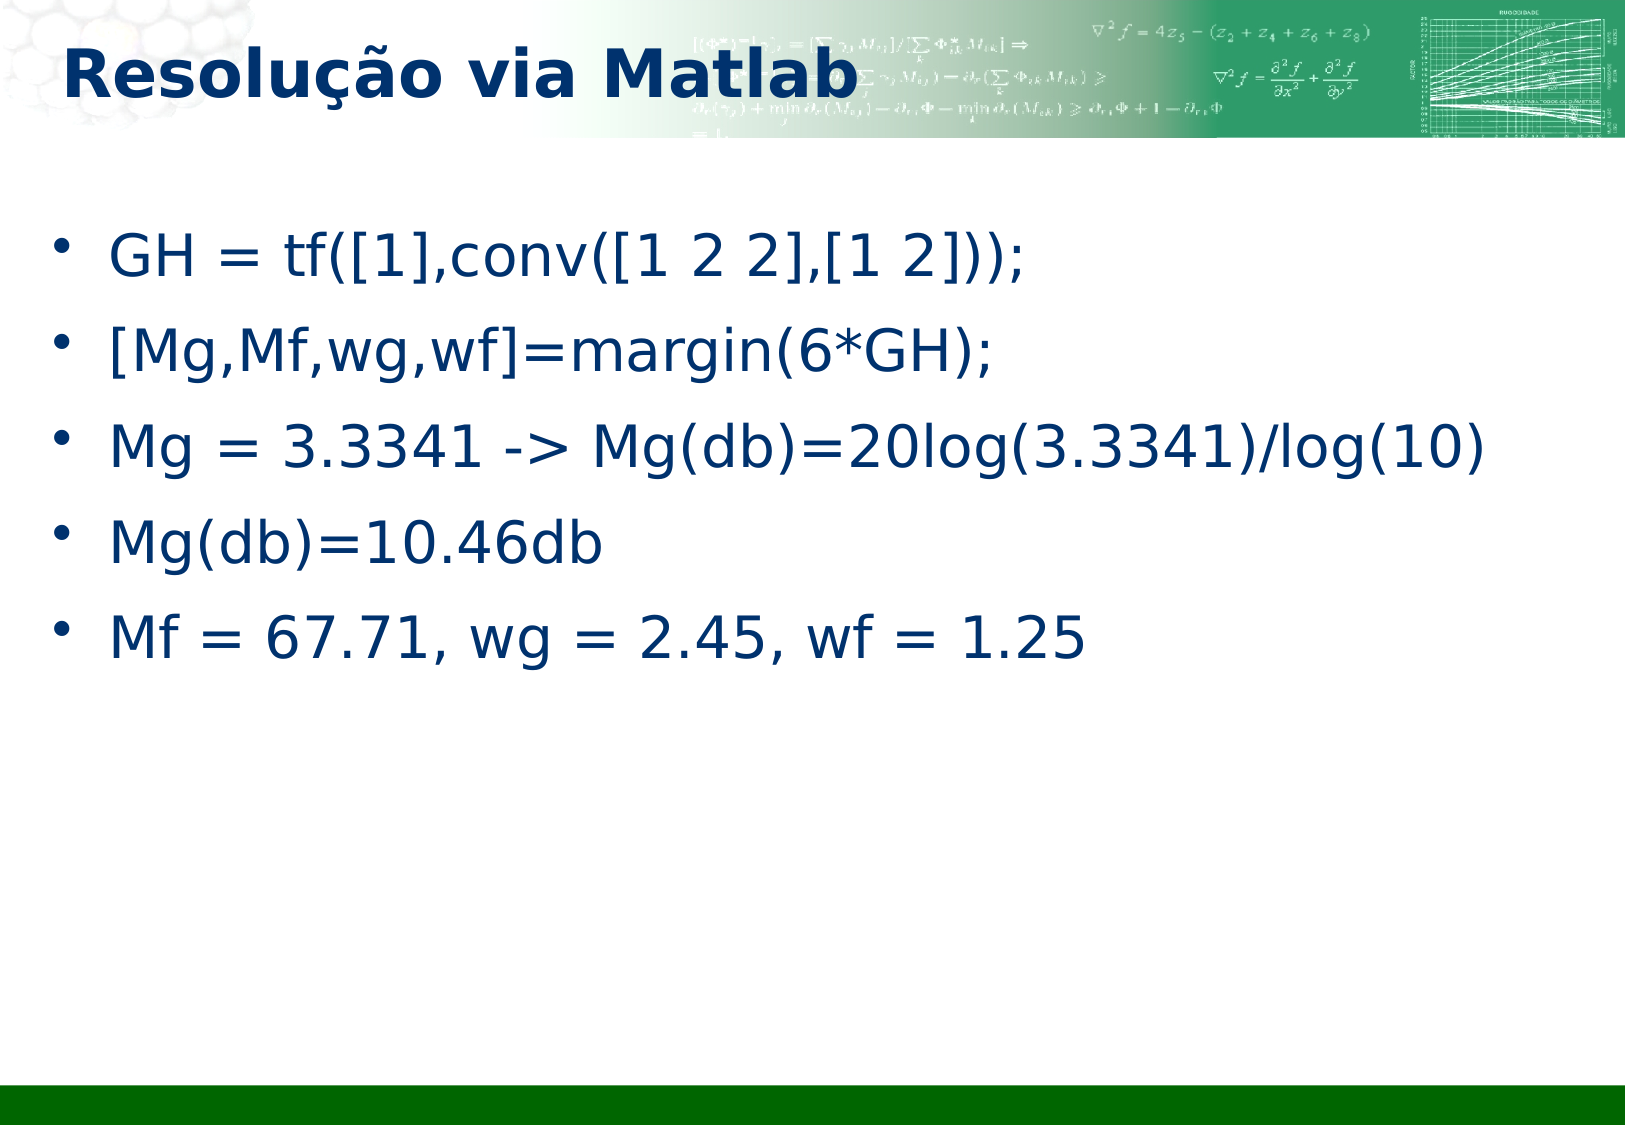

# Resolução via Matlab
GH = tf([1],conv([1 2 2],[1 2]));
[Mg,Mf,wg,wf]=margin(6*GH);
Mg = 3.3341 -> Mg(db)=20log(3.3341)/log(10)
Mg(db)=10.46db
Mf = 67.71, wg = 2.45, wf = 1.25